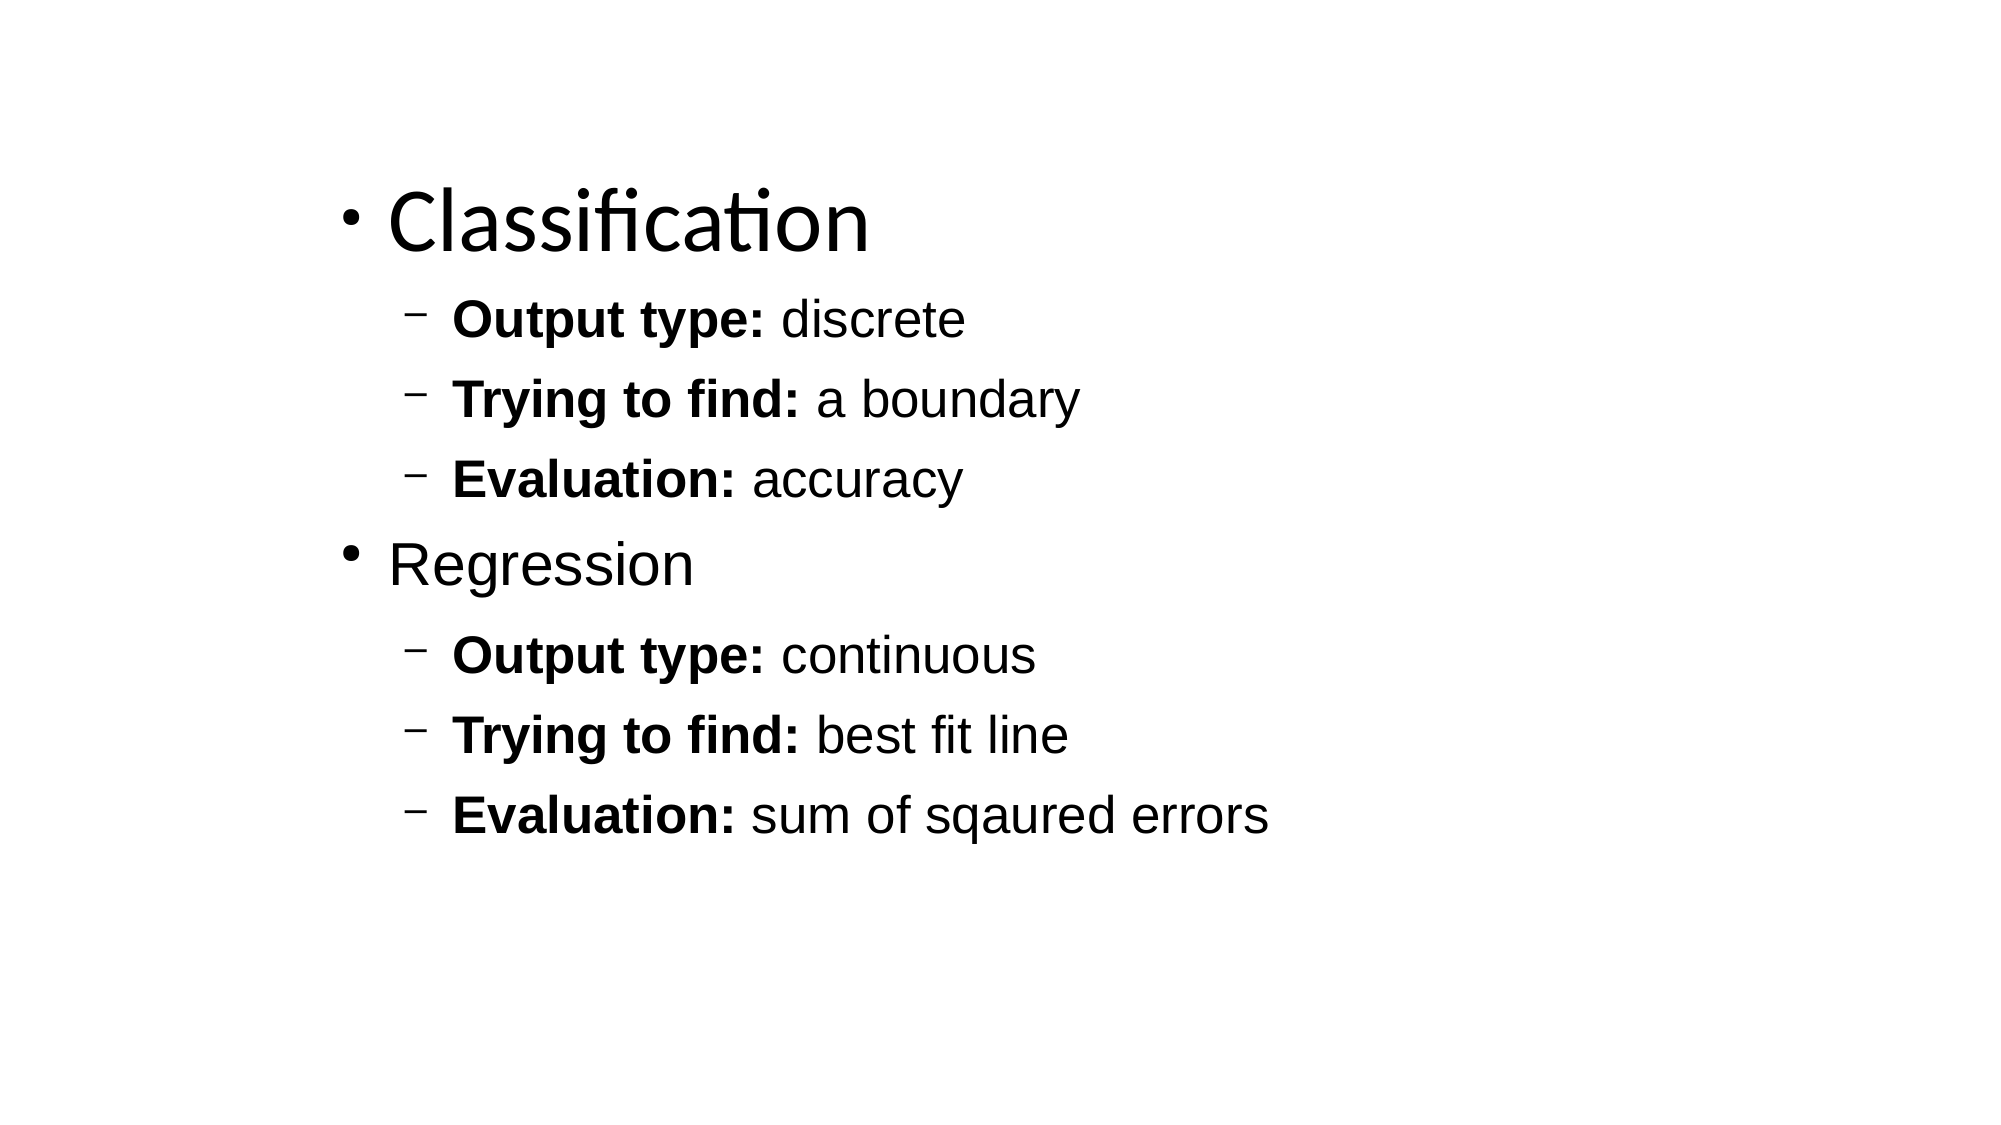

# Classification
●
Output type: discrete
Trying to find: a boundary
Evaluation: accuracy
Regression
Output type: continuous
Trying to find: best fit line
Evaluation: sum of sqaured errors
●